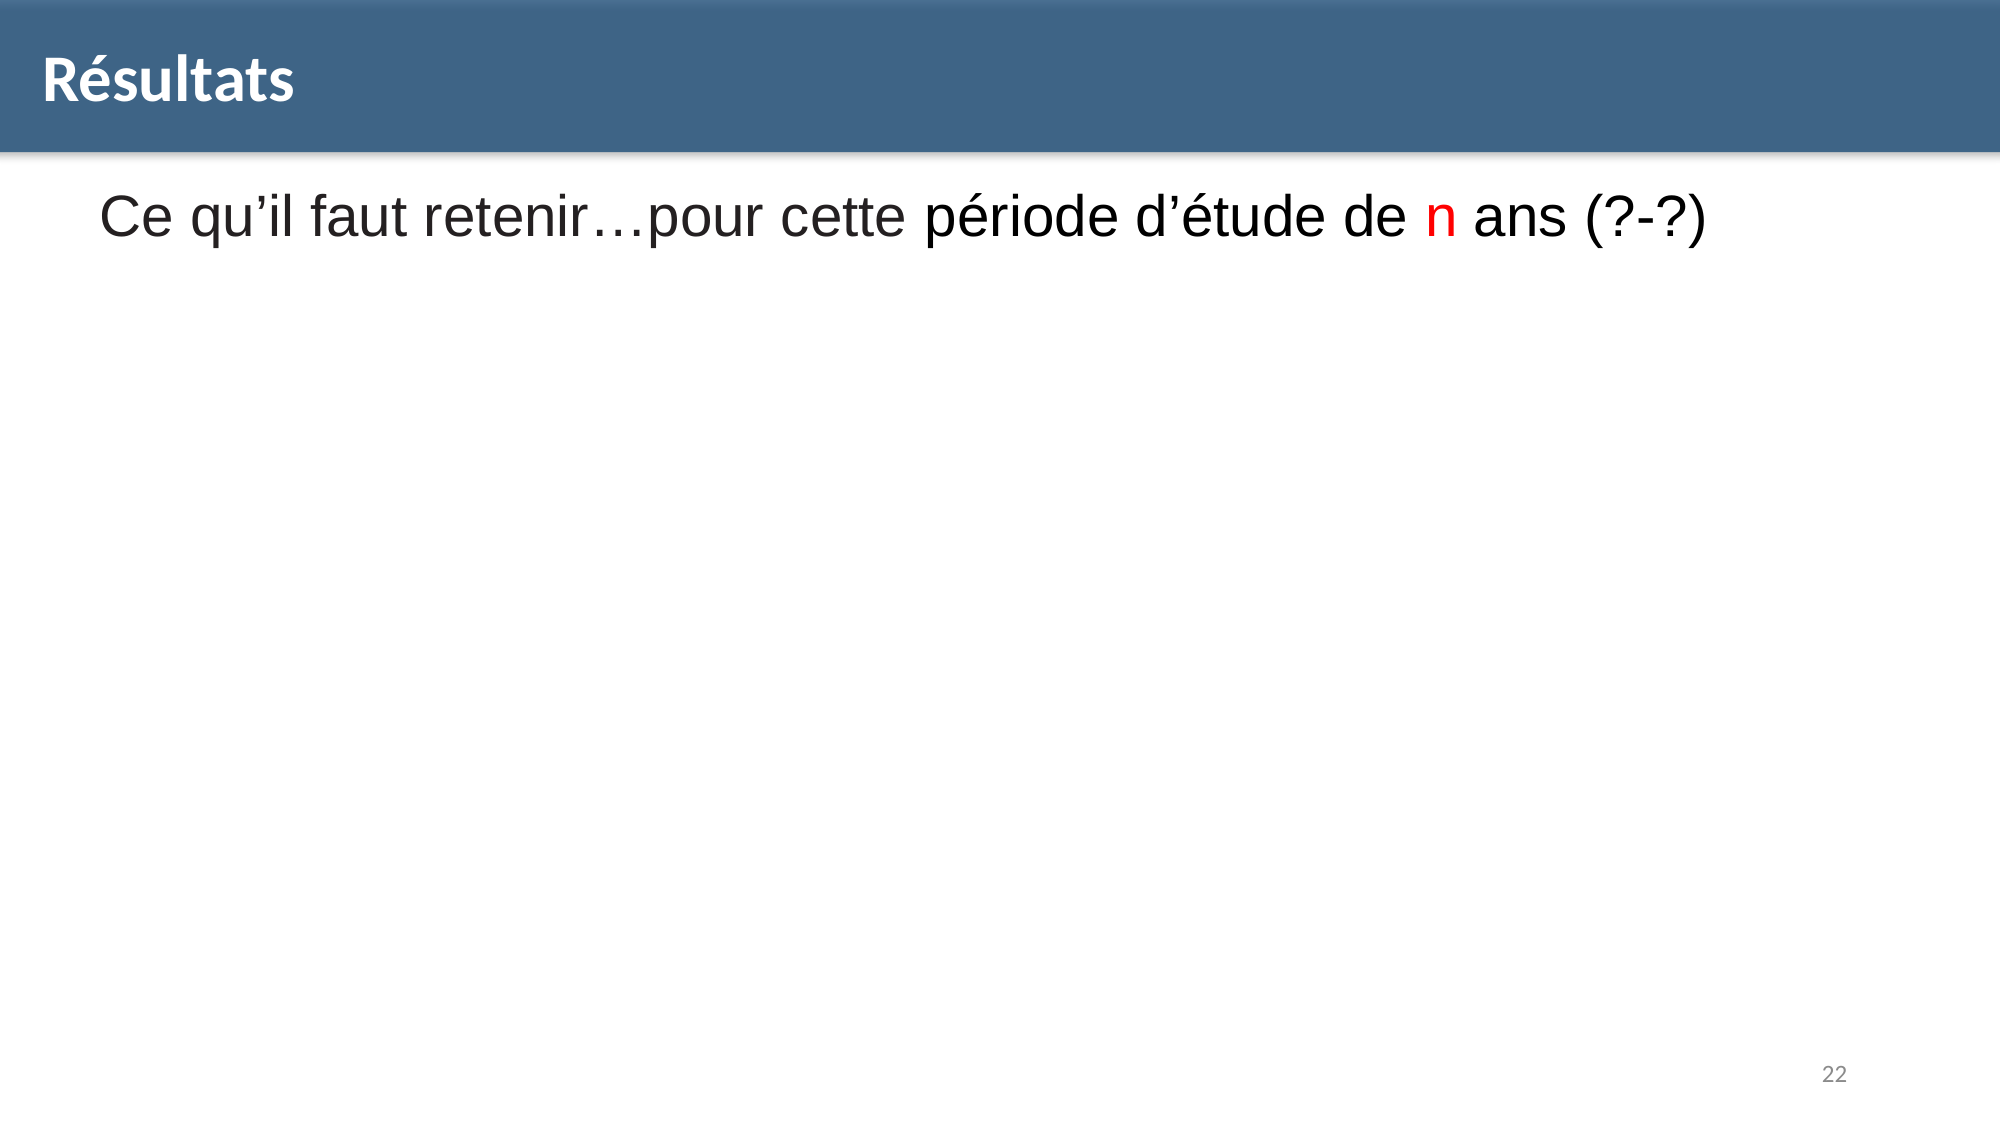

Résultats
Ce qu’il faut retenir…pour cette période d’étude de n ans (?-?)

22